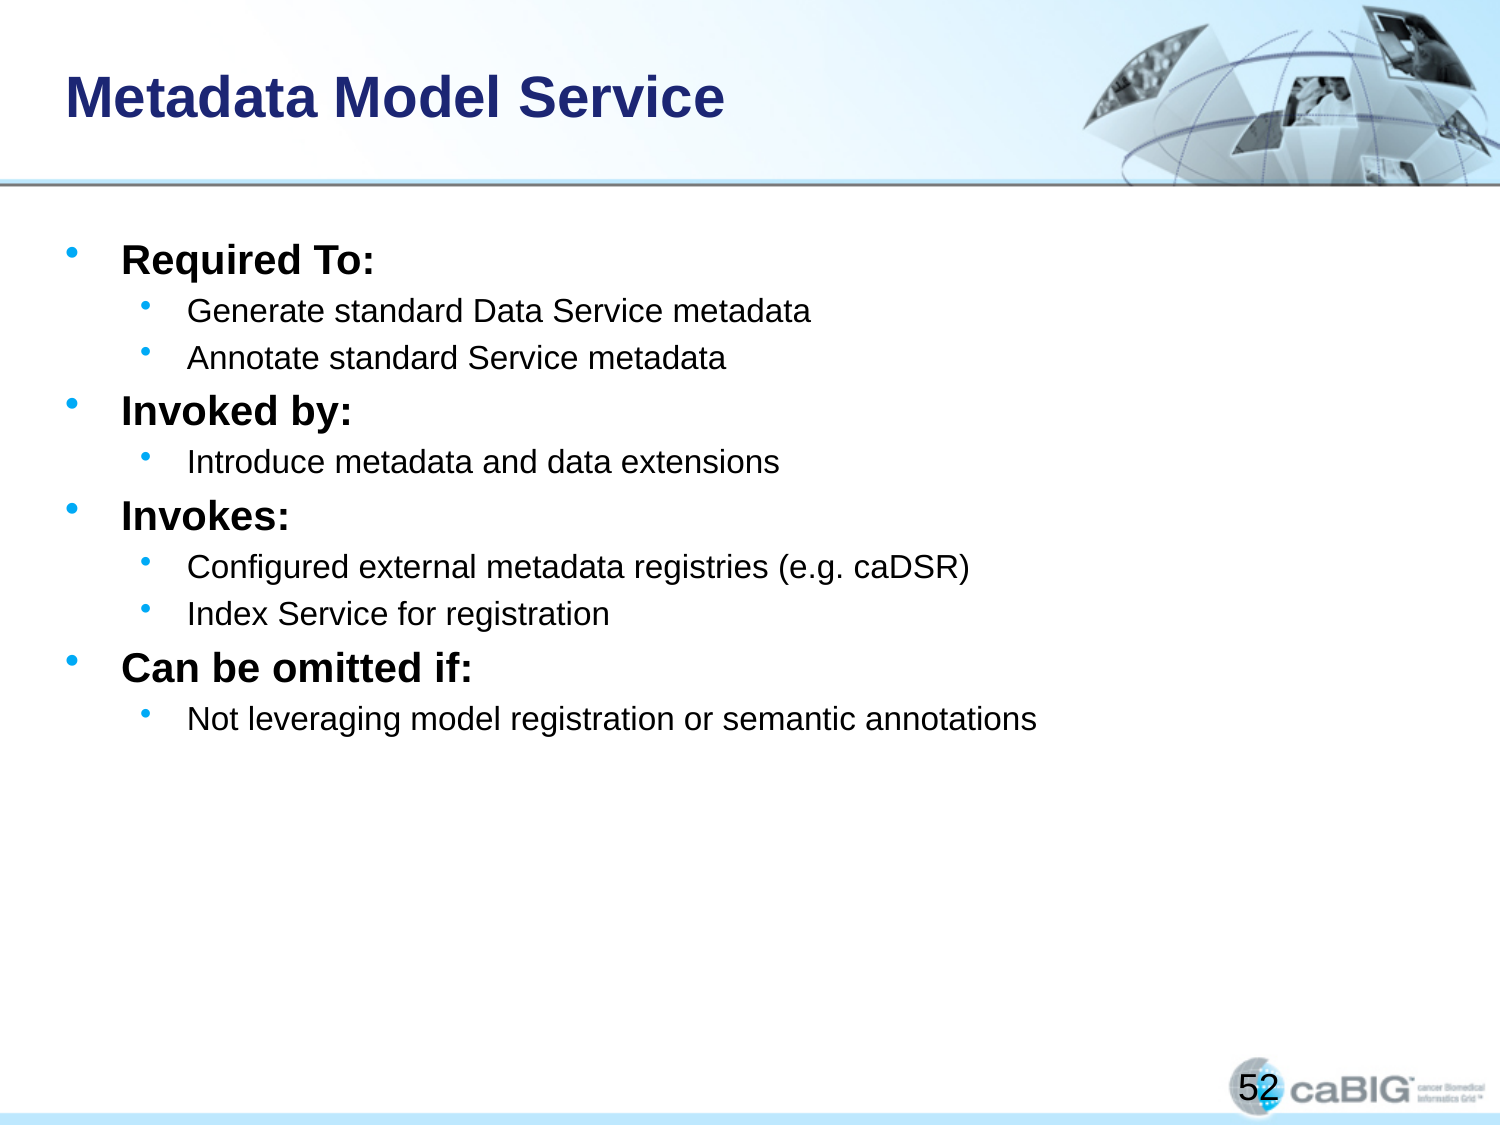

# Metadata Model Service
Required To:
Generate standard Data Service metadata
Annotate standard Service metadata
Invoked by:
Introduce metadata and data extensions
Invokes:
Configured external metadata registries (e.g. caDSR)
Index Service for registration
Can be omitted if:
Not leveraging model registration or semantic annotations